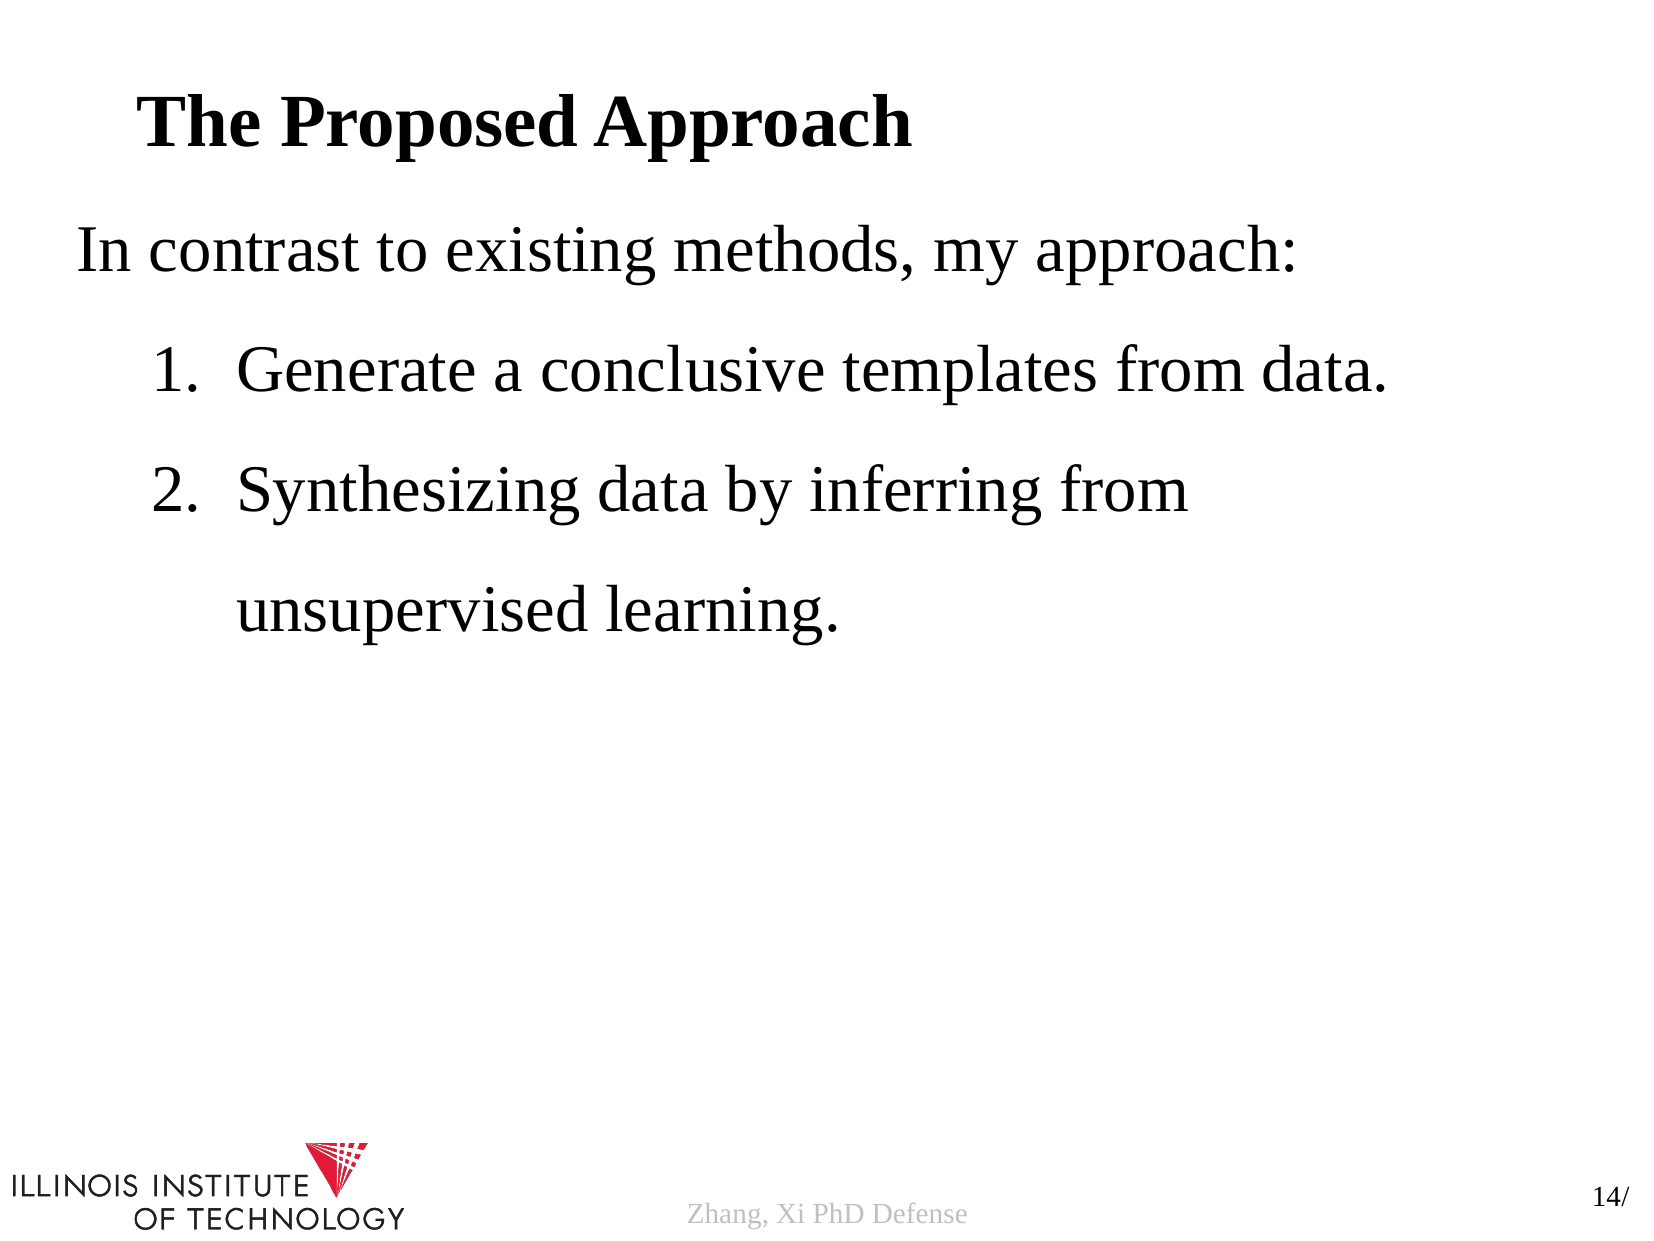

The Proposed Approach
In contrast to existing methods, my approach:
Generate a conclusive templates from data.
Synthesizing data by inferring from unsupervised learning.

14/
Zhang, Xi PhD Defense